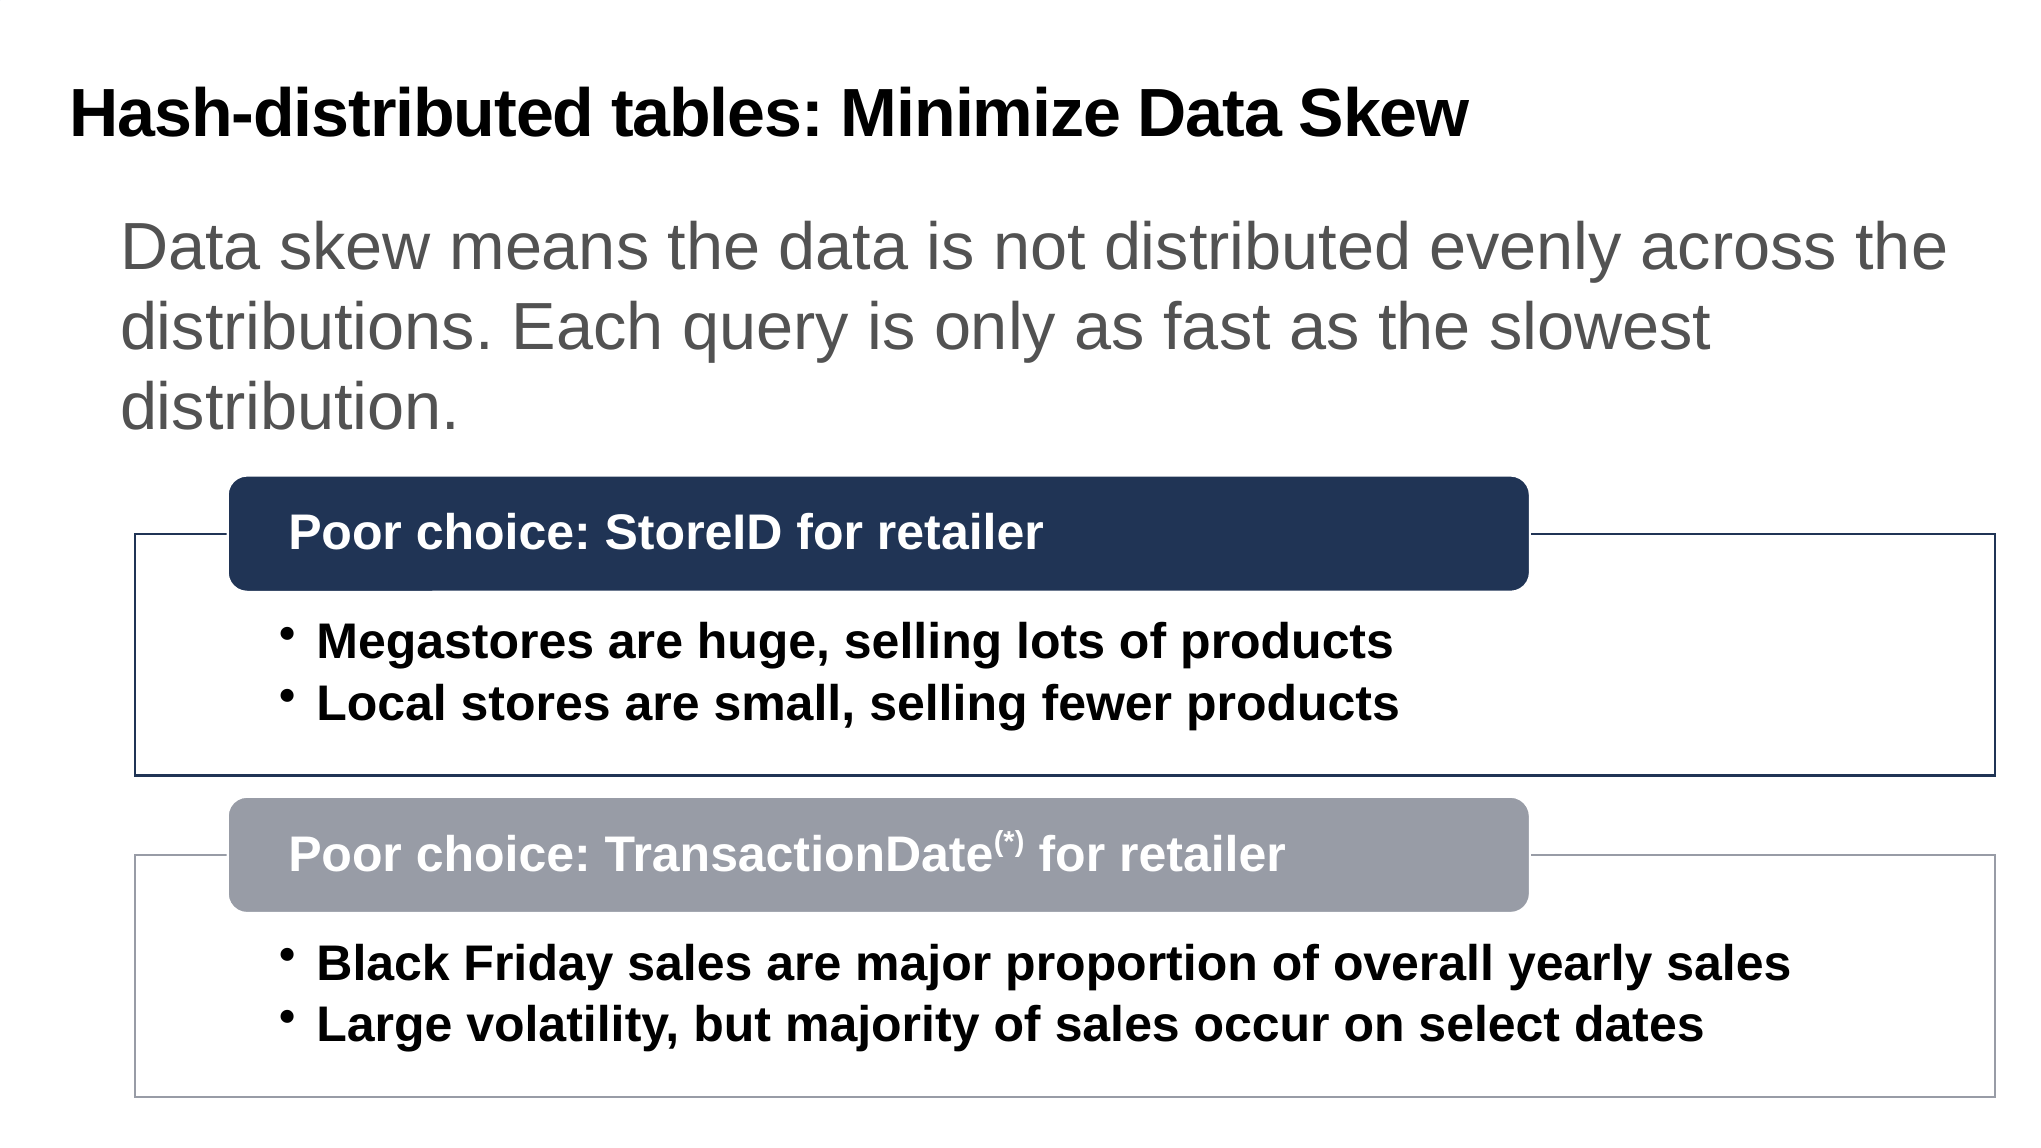

Hash-distributed tables: Minimize Data Skew
Data skew means the data is not distributed evenly across the distributions. Each query is only as fast as the slowest distribution.
Megastores are huge, selling lots of products
Local stores are small, selling fewer products
Poor choice: StoreID for retailer
Black Friday sales are major proportion of overall yearly sales
Large volatility, but majority of sales occur on select dates
Poor choice: TransactionDate(*) for retailer